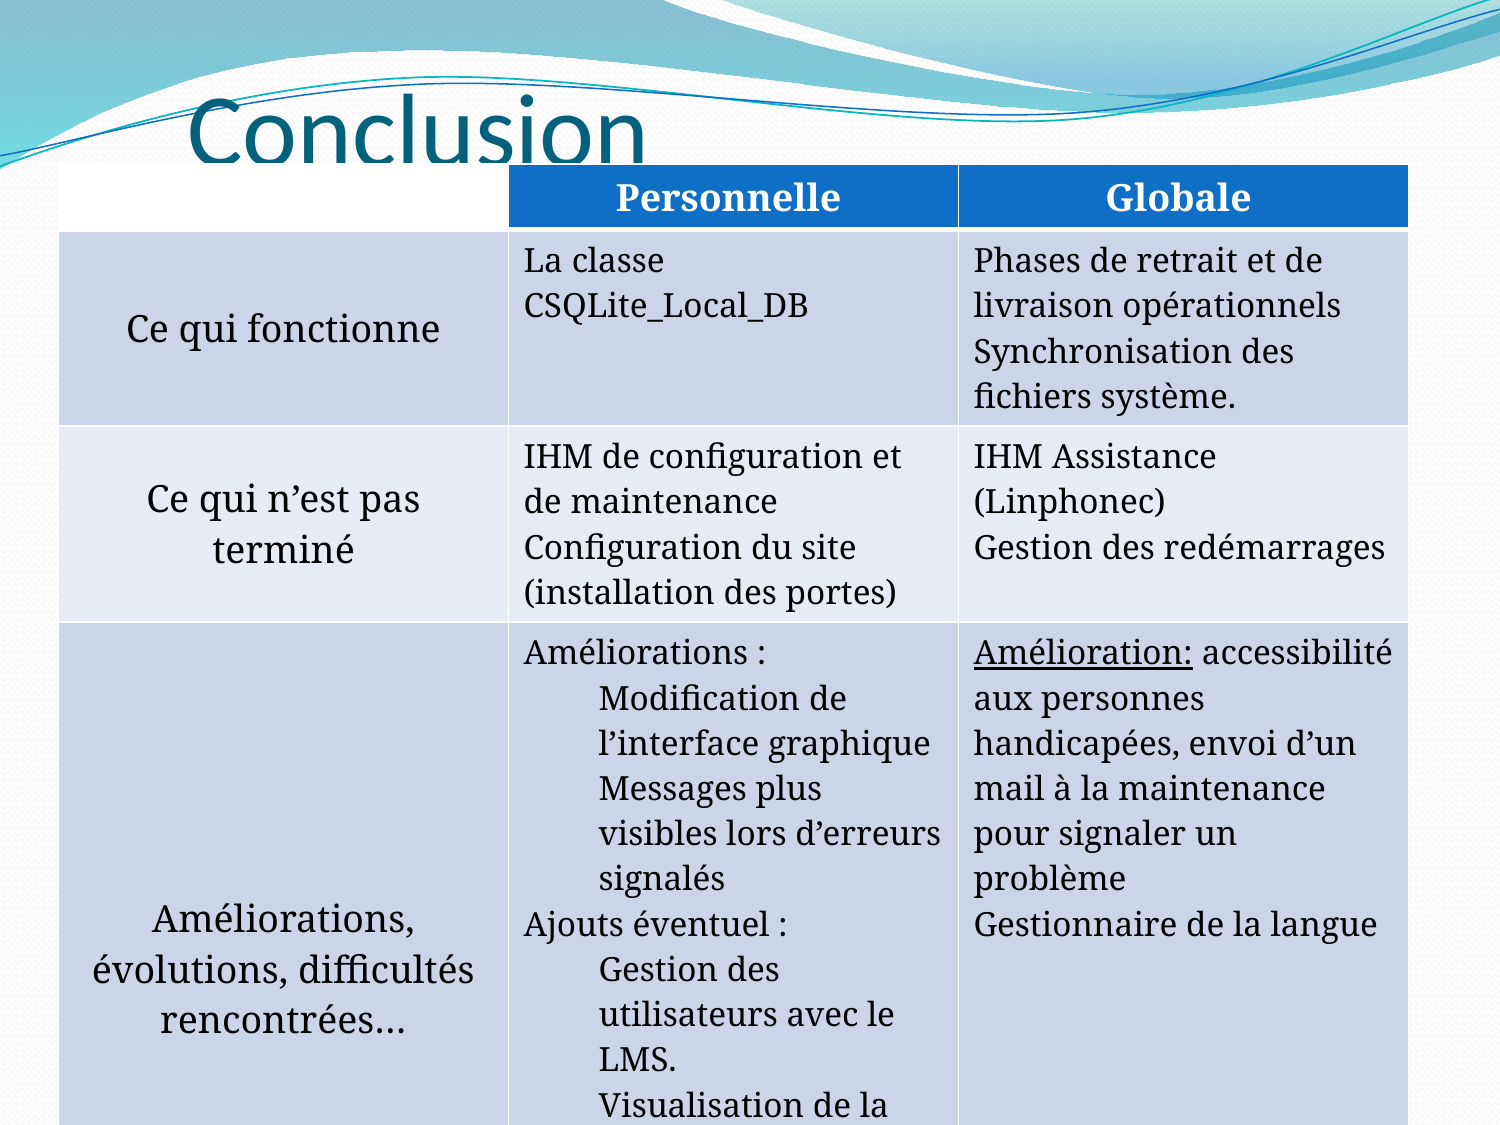

# Conclusion
| - | Personnelle | Globale |
| --- | --- | --- |
| Ce qui fonctionne | La classe CSQLite\_Local\_DB | Phases de retrait et de livraison opérationnels Synchronisation des fichiers système. |
| Ce qui n’est pas terminé | IHM de configuration et de maintenance Configuration du site (installation des portes) | IHM Assistance (Linphonec) Gestion des redémarrages |
| Améliorations, évolutions, difficultés rencontrées… | Améliorations : Modification de l’interface graphique Messages plus visibles lors d’erreurs signalés Ajouts éventuel : Gestion des utilisateurs avec le LMS. Visualisation de la base de données. Difficultés: Conception de la base de données | Amélioration: accessibilité aux personnes handicapées, envoi d’un mail à la maintenance pour signaler un problème Gestionnaire de la langue |